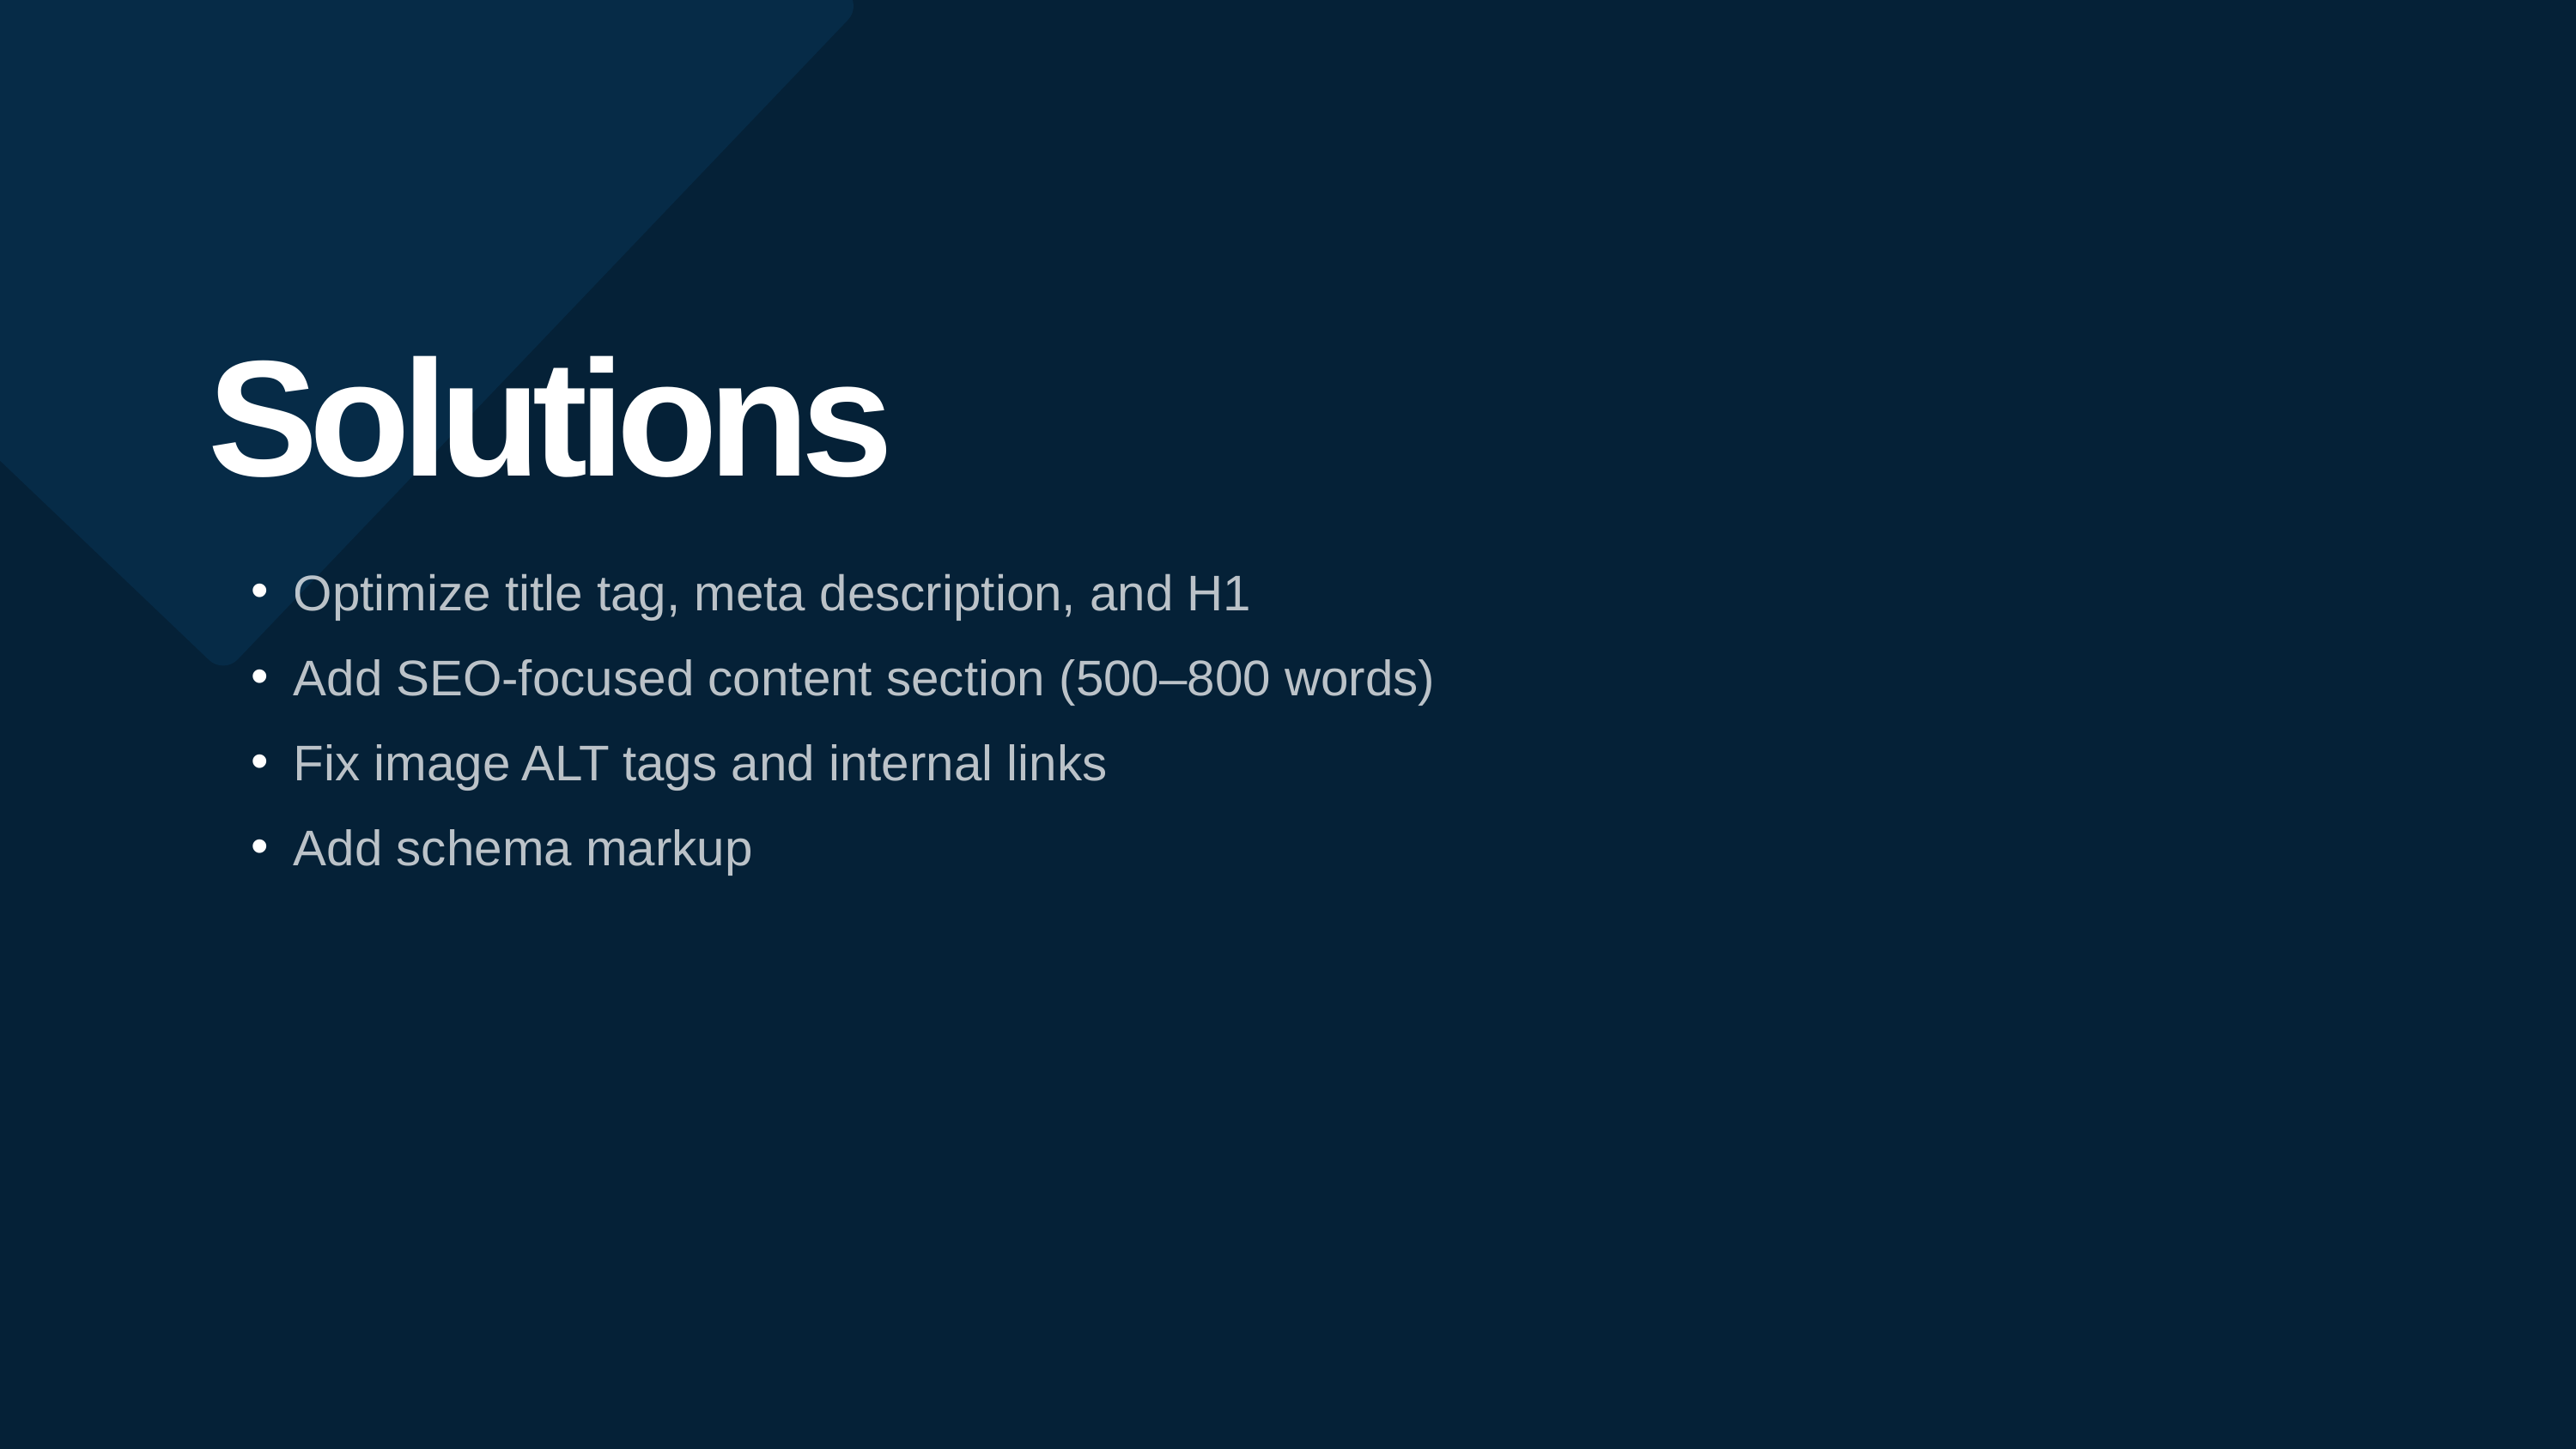

Solutions
Optimize title tag, meta description, and H1
Add SEO-focused content section (500–800 words)
Fix image ALT tags and internal links
Add schema markup